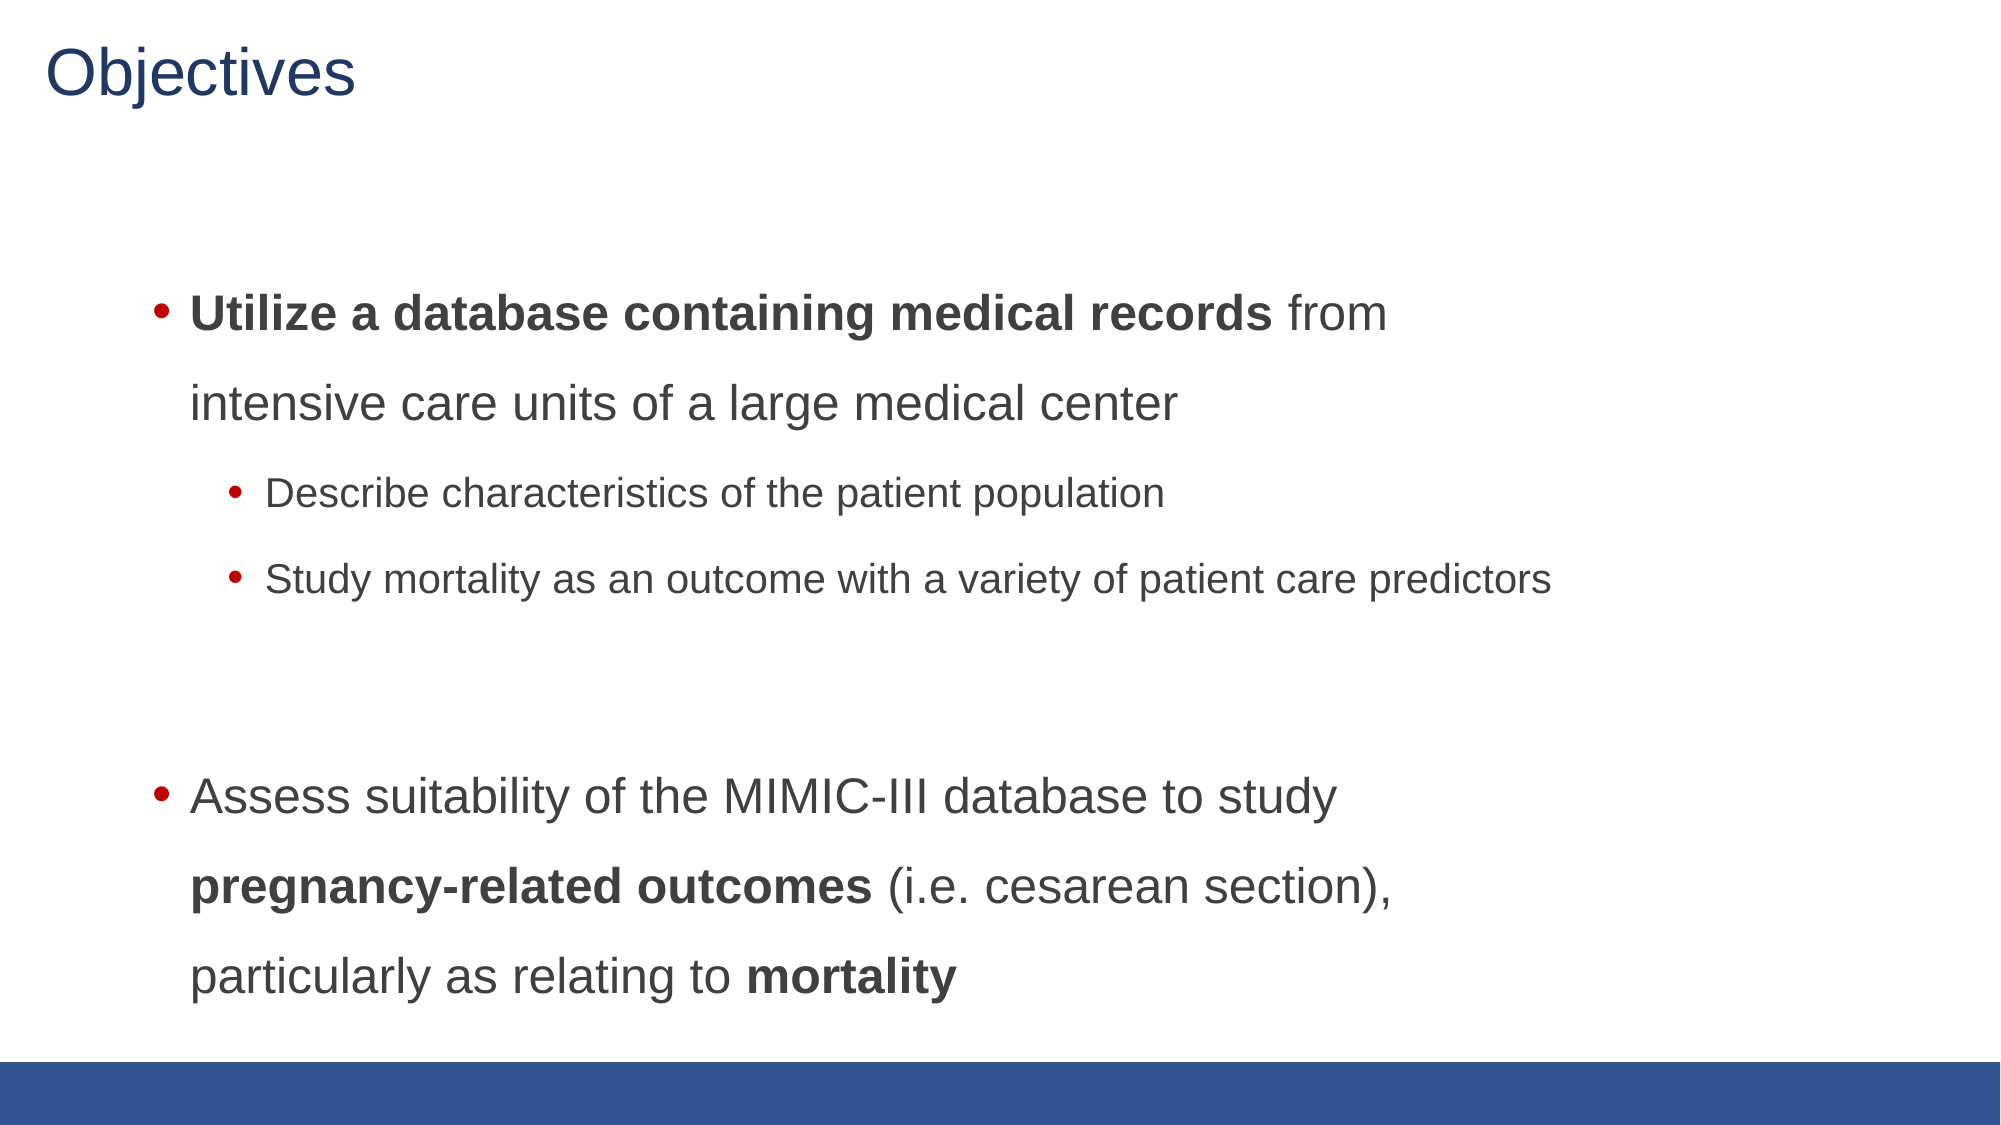

# Objectives
Utilize a database containing medical records from
intensive care units of a large medical center
Describe characteristics of the patient population
Study mortality as an outcome with a variety of patient care predictors

Assess suitability of the MIMIC-III database to study
pregnancy-related outcomes (i.e. cesarean section),
particularly as relating to mortality